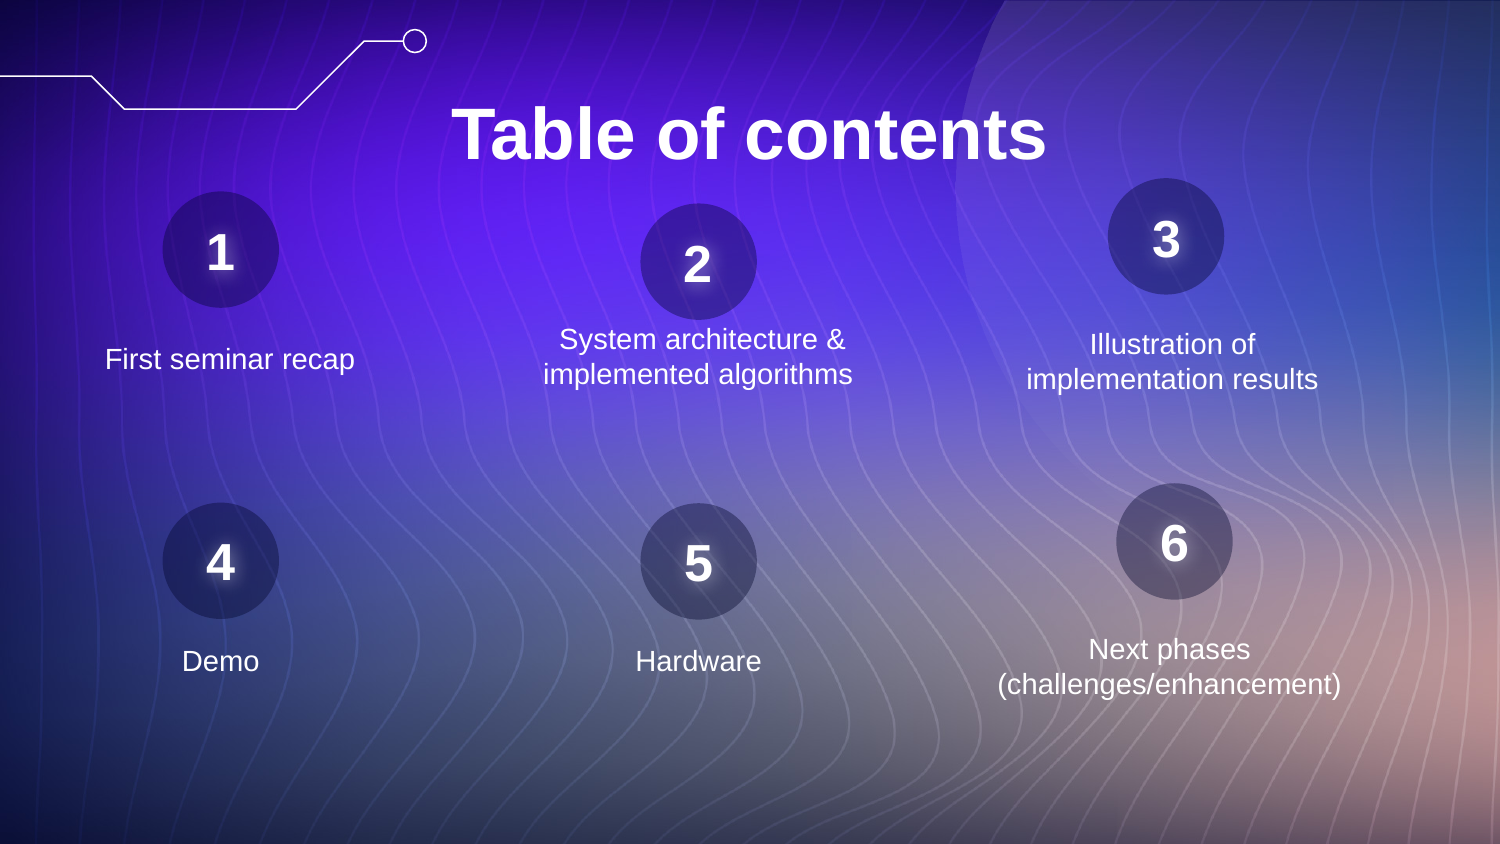

Table of contents

3

1
2
System architecture & implemented algorithms
First seminar recap
Illustration of implementation results

6

4
5
Demo
Hardware
Next phases (challenges/enhancement)